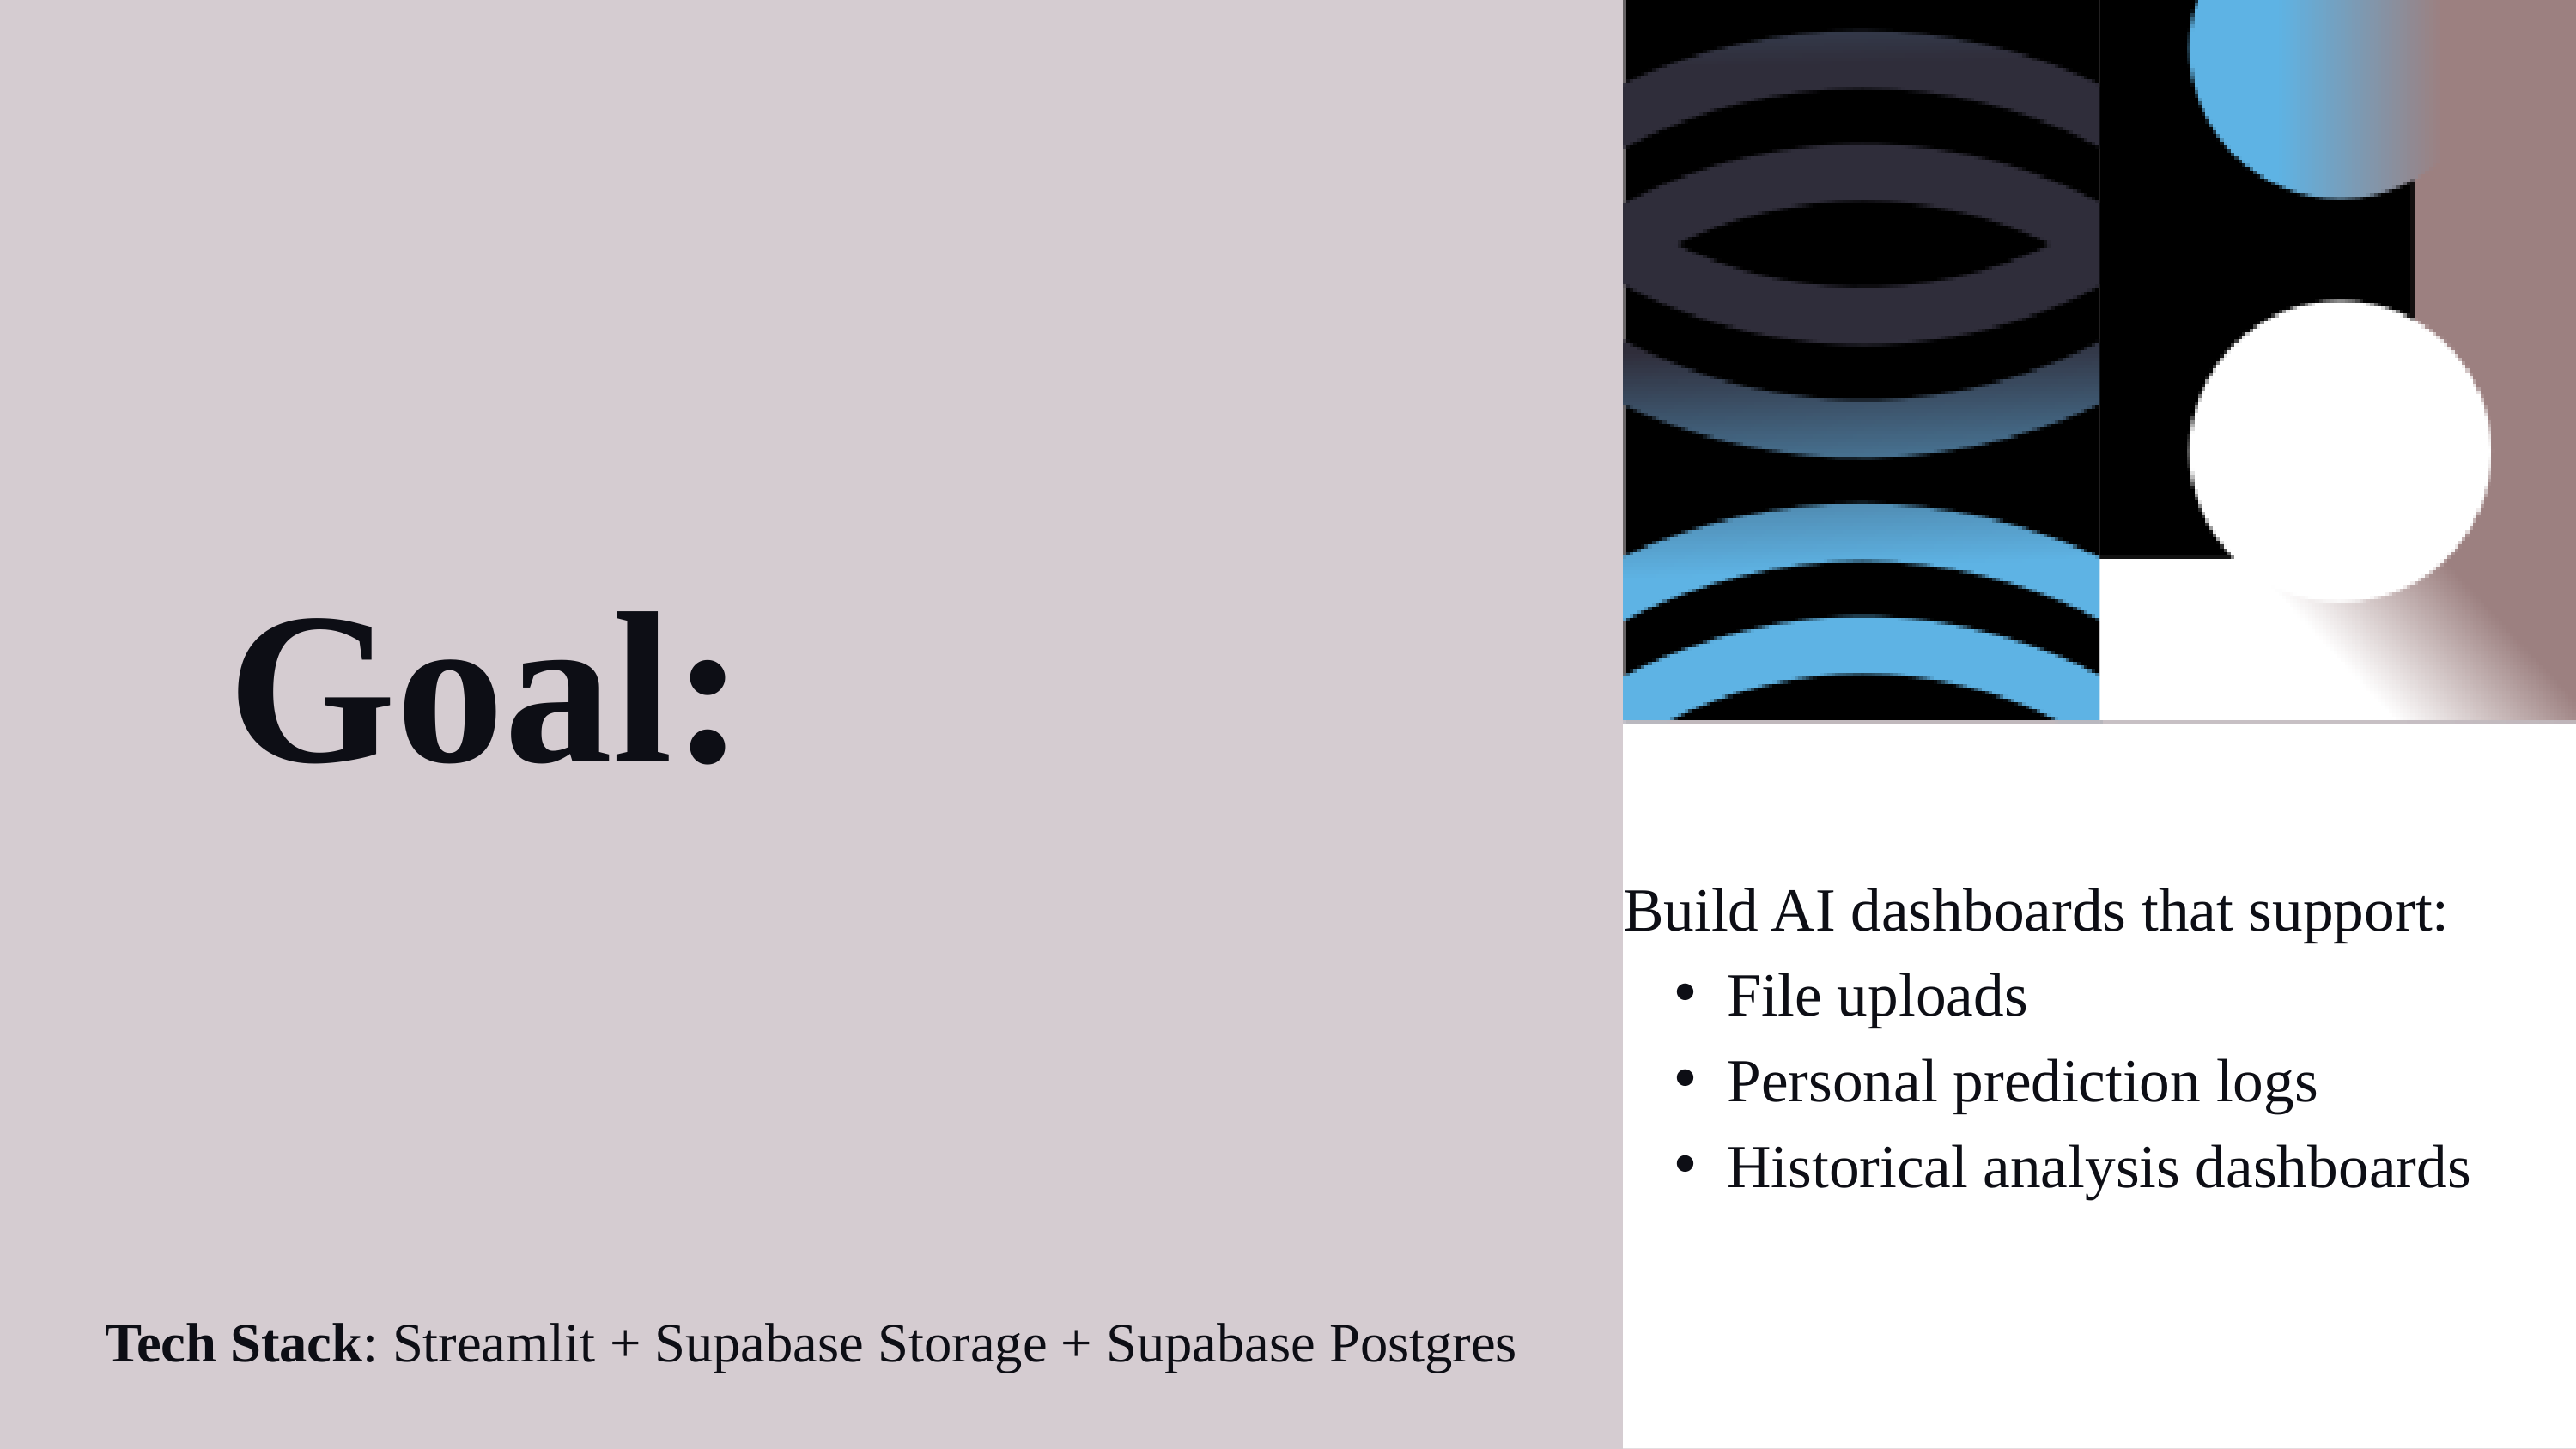

Goal:

Build AI dashboards that support:
File uploads
Personal prediction logs
Historical analysis dashboards

Tech Stack: Streamlit + Supabase Storage + Supabase Postgres